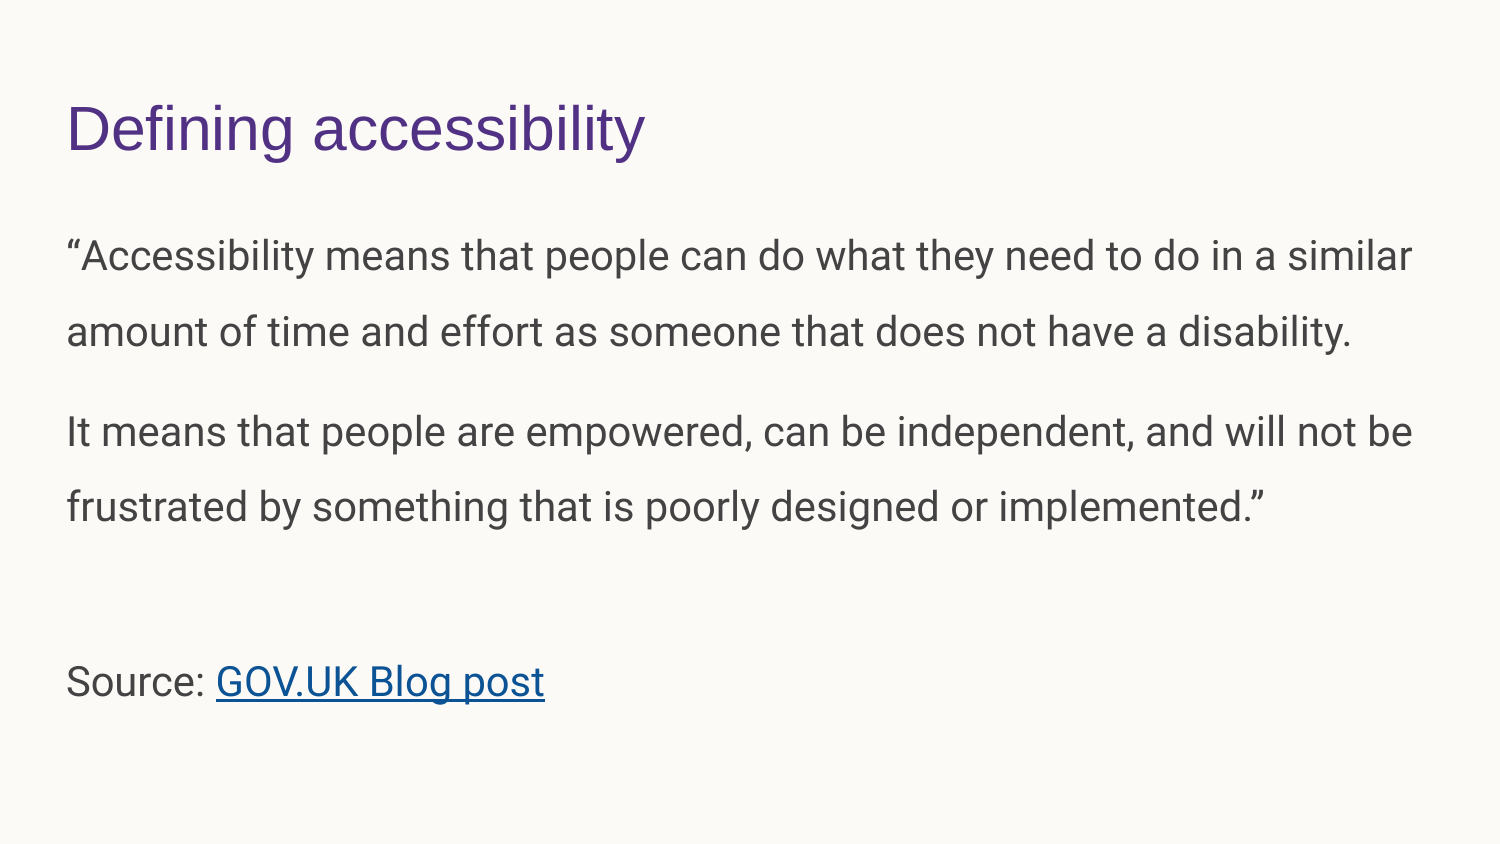

# Defining accessibility
“Accessibility means that people can do what they need to do in a similar amount of time and effort as someone that does not have a disability.
It means that people are empowered, can be independent, and will not be frustrated by something that is poorly designed or implemented.”
Source: GOV.UK Blog post